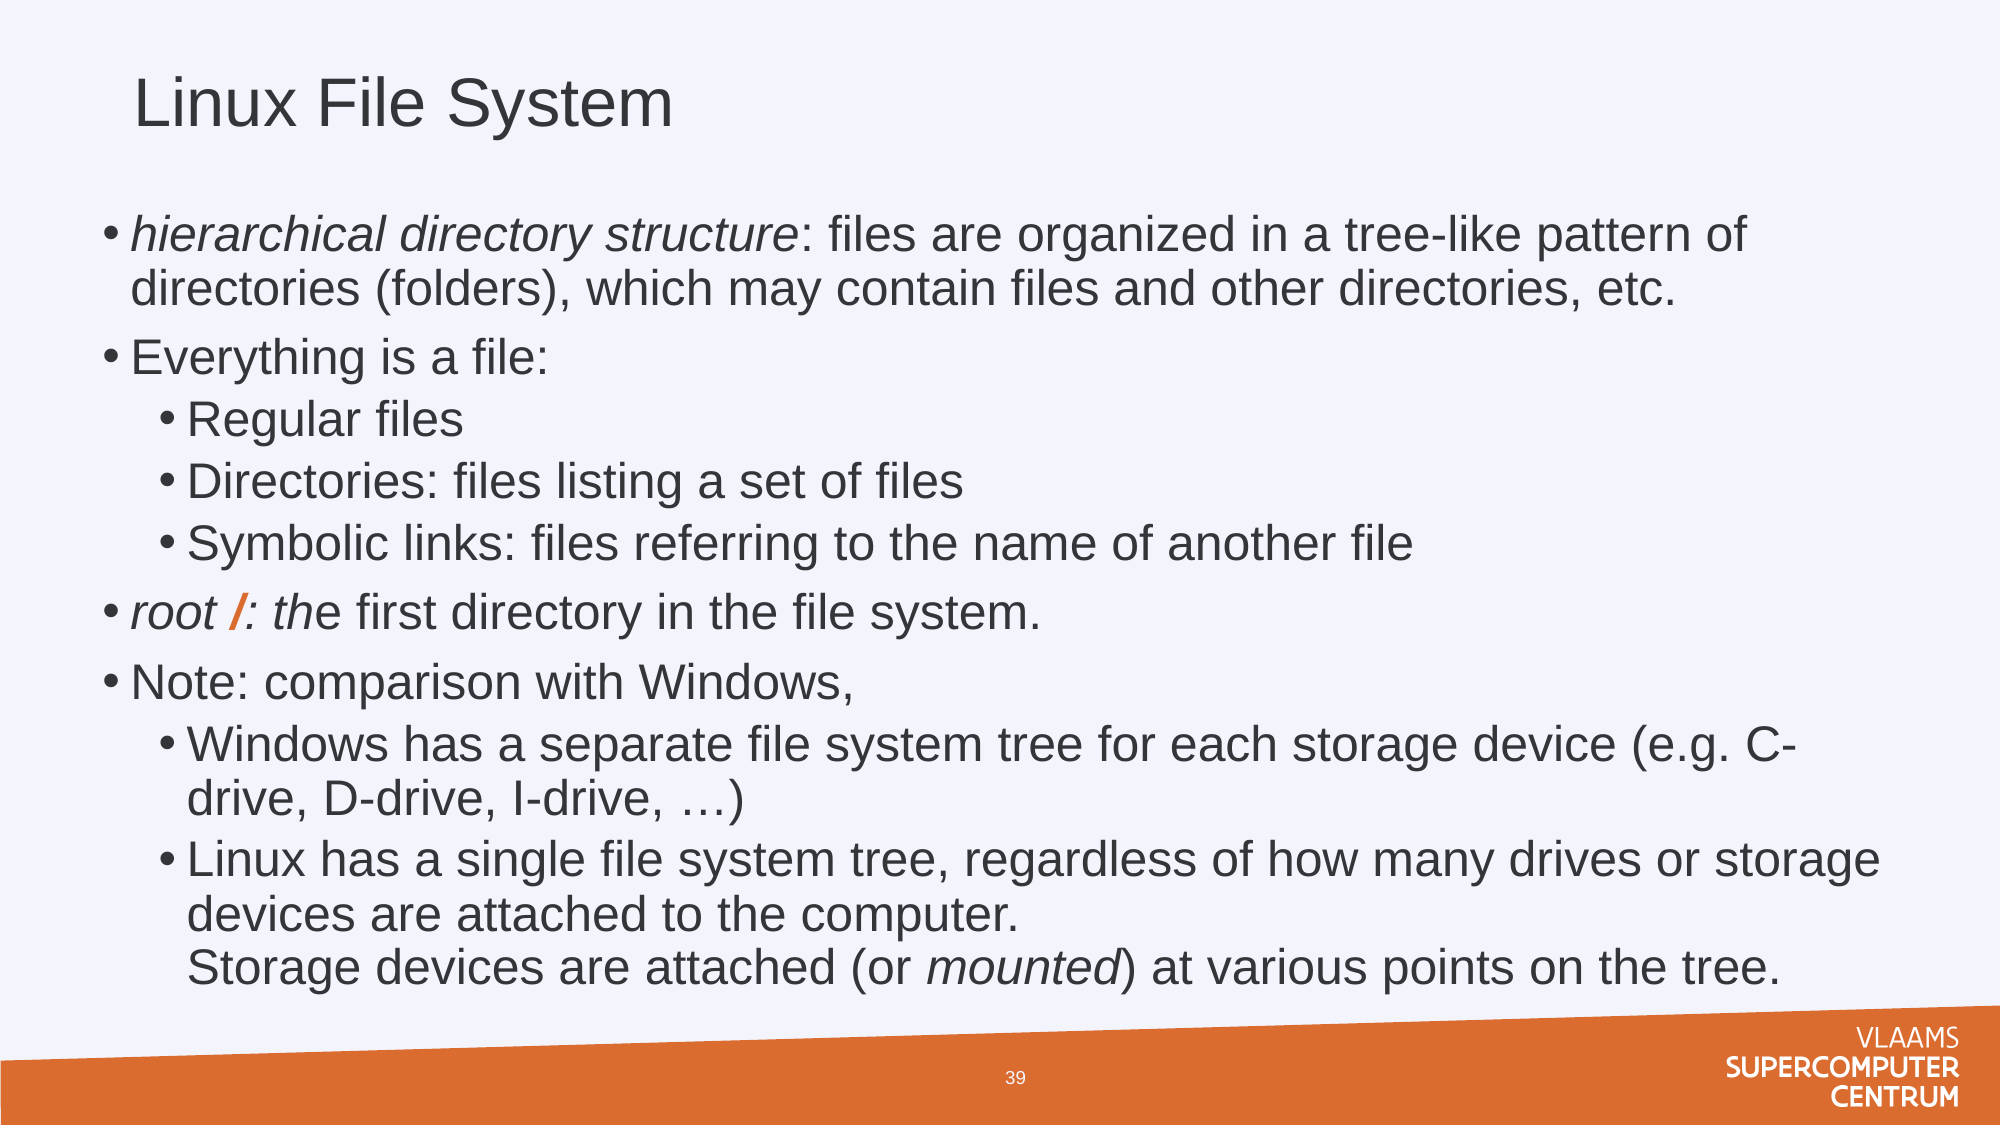

# Linux File System
hierarchical directory structure: files are organized in a tree-like pattern of directories (folders), which may contain files and other directories, etc.
Everything is a file:
Regular files
Directories: files listing a set of files
Symbolic links: files referring to the name of another file
root /: the first directory in the file system.
Note: comparison with Windows,
Windows has a separate file system tree for each storage device (e.g. C-drive, D-drive, I-drive, …)
Linux has a single file system tree, regardless of how many drives or storage devices are attached to the computer.
Storage devices are attached (or mounted) at various points on the tree.
39